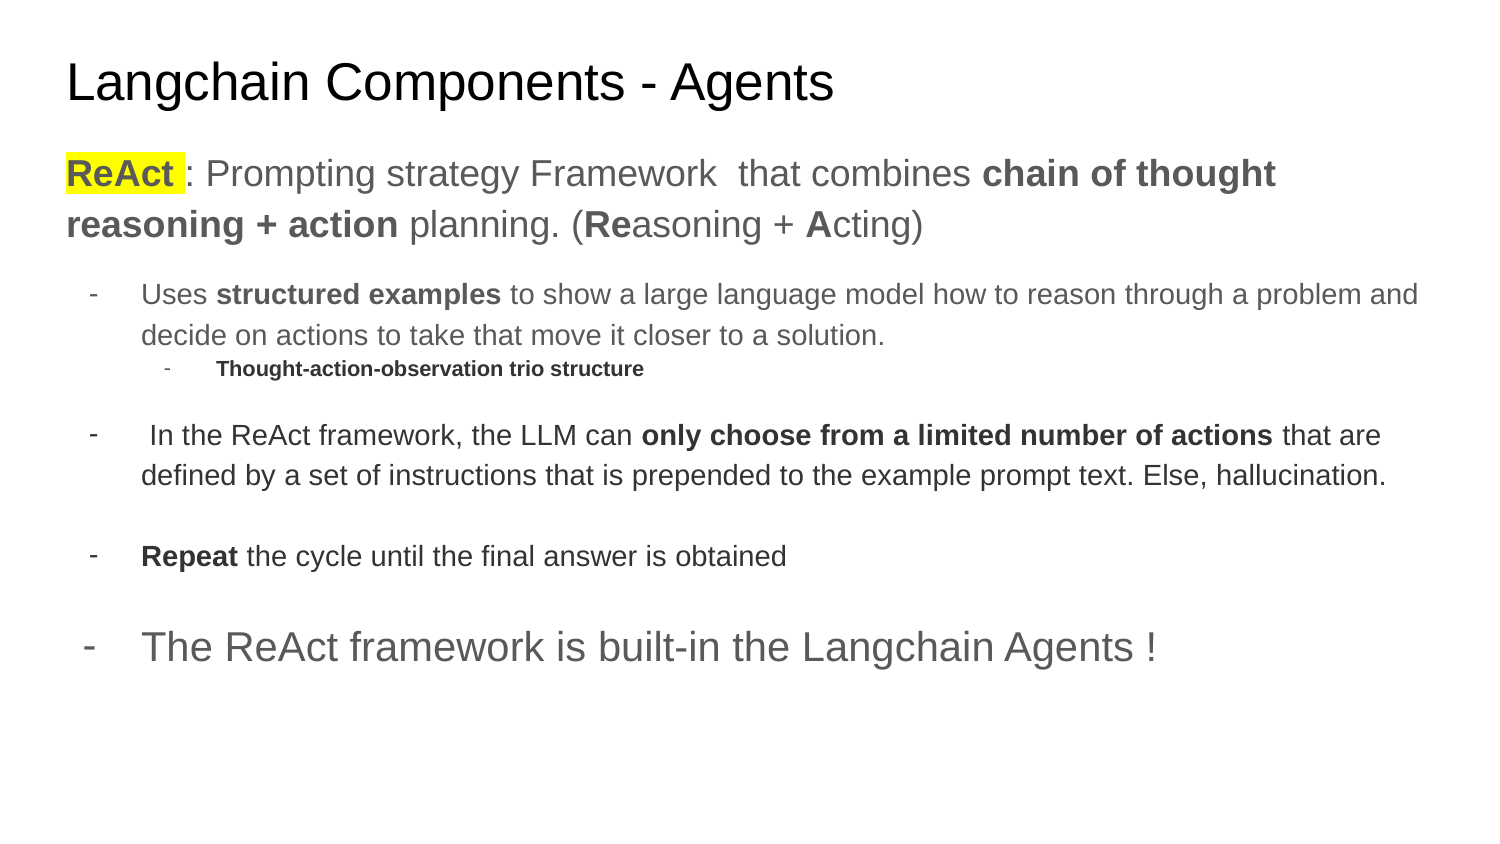

# Langchain Components - Agents

ReAct : Prompting strategy Framework  that combines chain of thought reasoning + action planning. (Reasoning + Acting)
Uses structured examples to show a large language model how to reason through a problem and decide on actions to take that move it closer to a solution.
Thought-action-observation trio structure

 In the ReAct framework, the LLM can only choose from a limited number of actions that are defined by a set of instructions that is prepended to the example prompt text. Else, hallucination.

Repeat the cycle until the final answer is obtained

The ReAct framework is built-in the Langchain Agents !